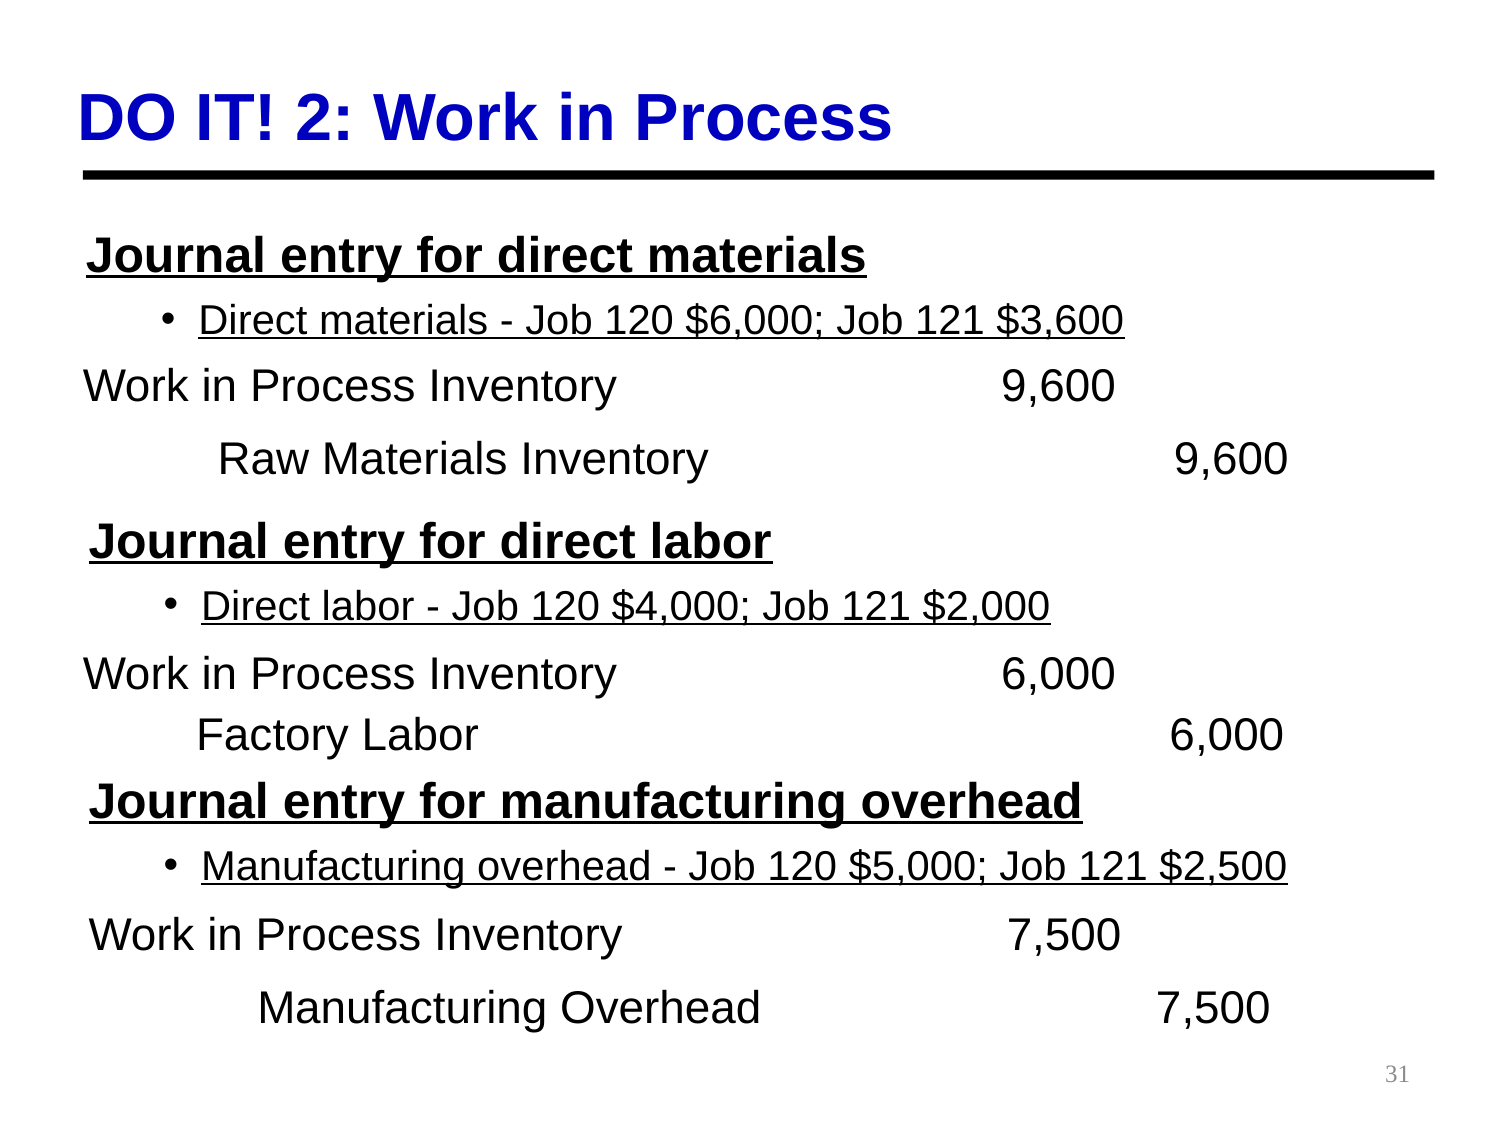

DO IT! 2: Work in Process

Journal entry for direct materials
Direct materials - Job 120 $6,000; Job 121 $3,600
Work in Process Inventory 	                         9,600
           Raw Materials Inventory		               9,600
Journal entry for direct labor
Direct labor - Job 120 $4,000; Job 121 $2,000
Work in Process Inventory 	                         6,000
         Factory Labor 		                                      6,000
Journal entry for manufacturing overhead
Manufacturing overhead - Job 120 $5,000; Job 121 $2,500
Work in Process Inventory 	                         7,500
              Manufacturing Overhead                               7,500
31